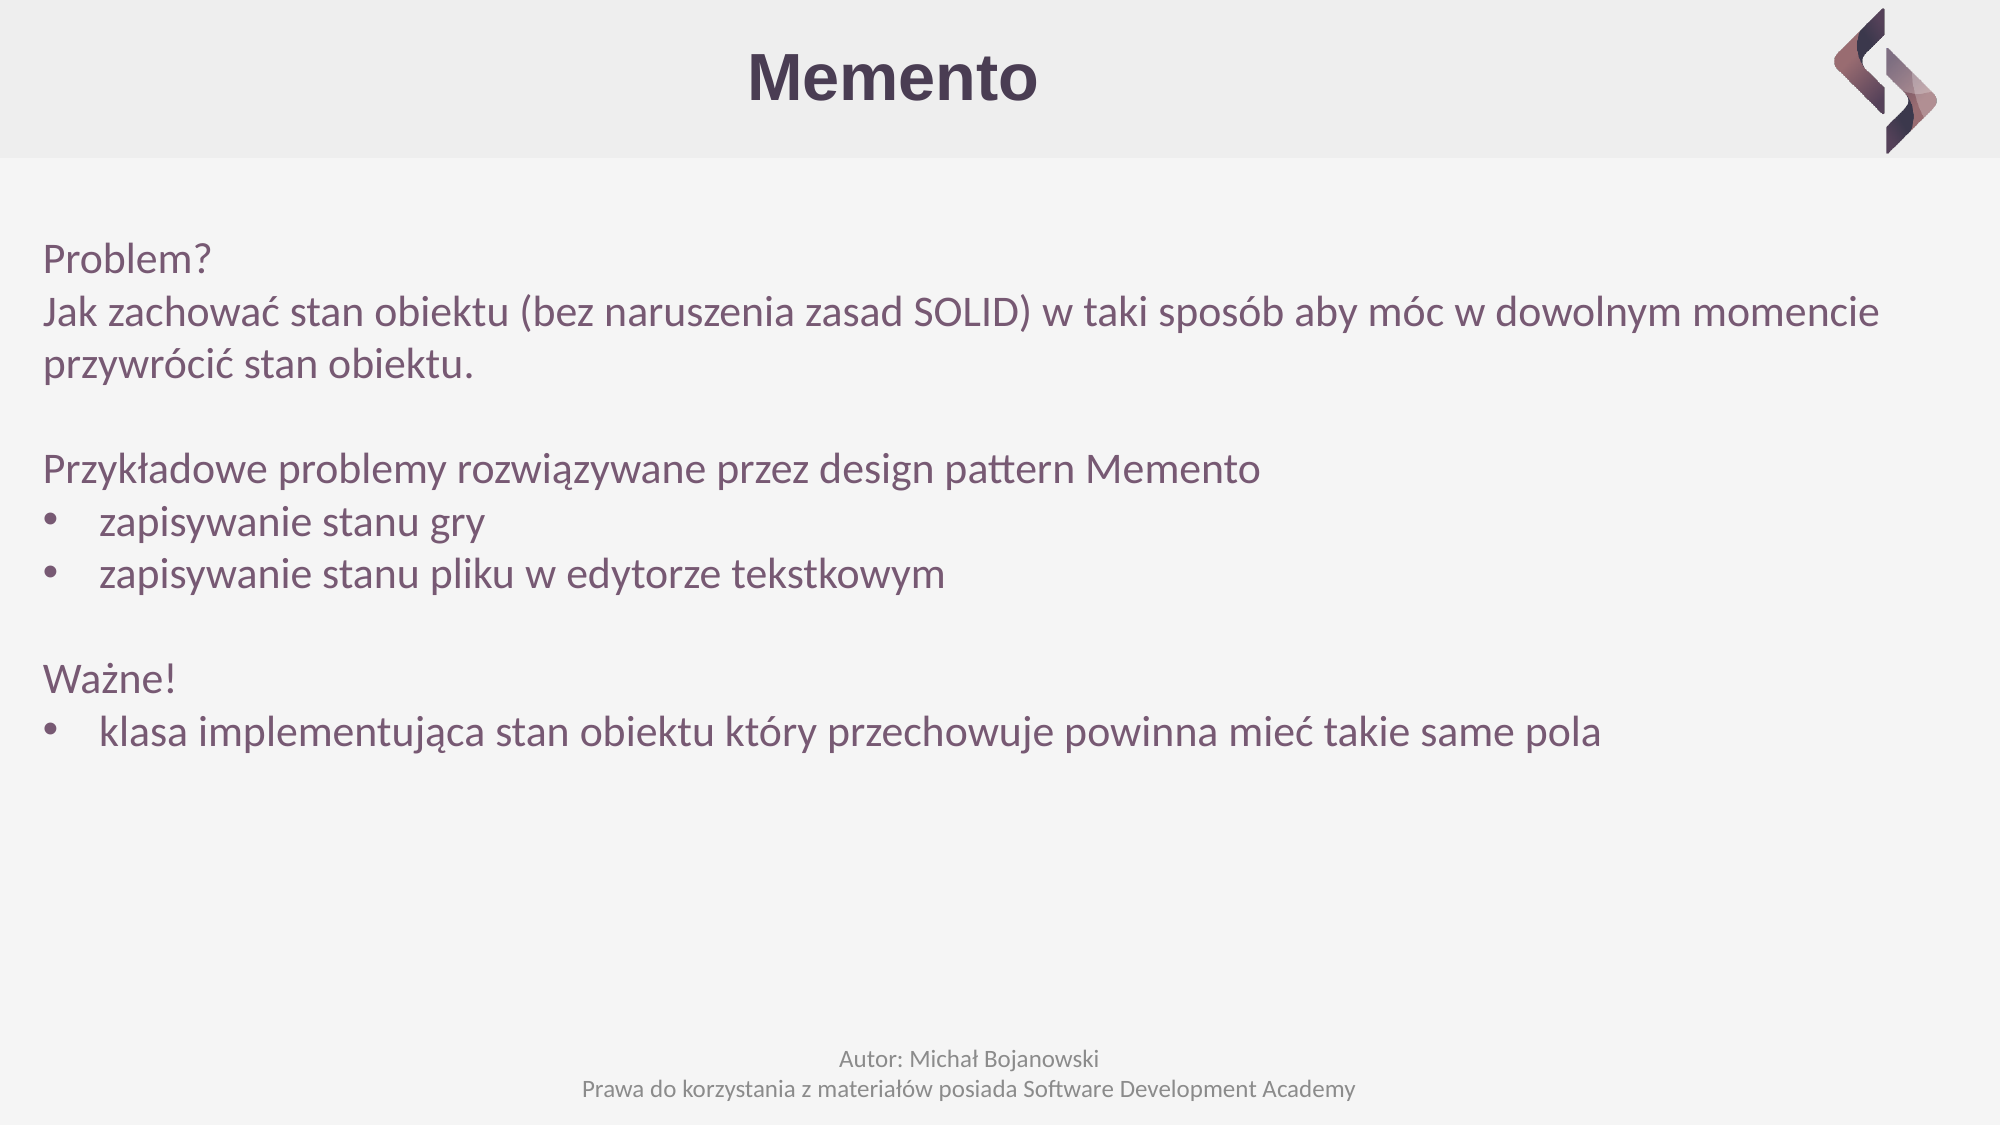

# Memento
Problem?
Jak zachować stan obiektu (bez naruszenia zasad SOLID) w taki sposób aby móc w dowolnym momencie przywrócić stan obiektu.

Przykładowe problemy rozwiązywane przez design pattern Memento
zapisywanie stanu gry
zapisywanie stanu pliku w edytorze tekstkowym

Ważne!
klasa implementująca stan obiektu który przechowuje powinna mieć takie same pola
Autor: Michał Bojanowski
Prawa do korzystania z materiałów posiada Software Development Academy